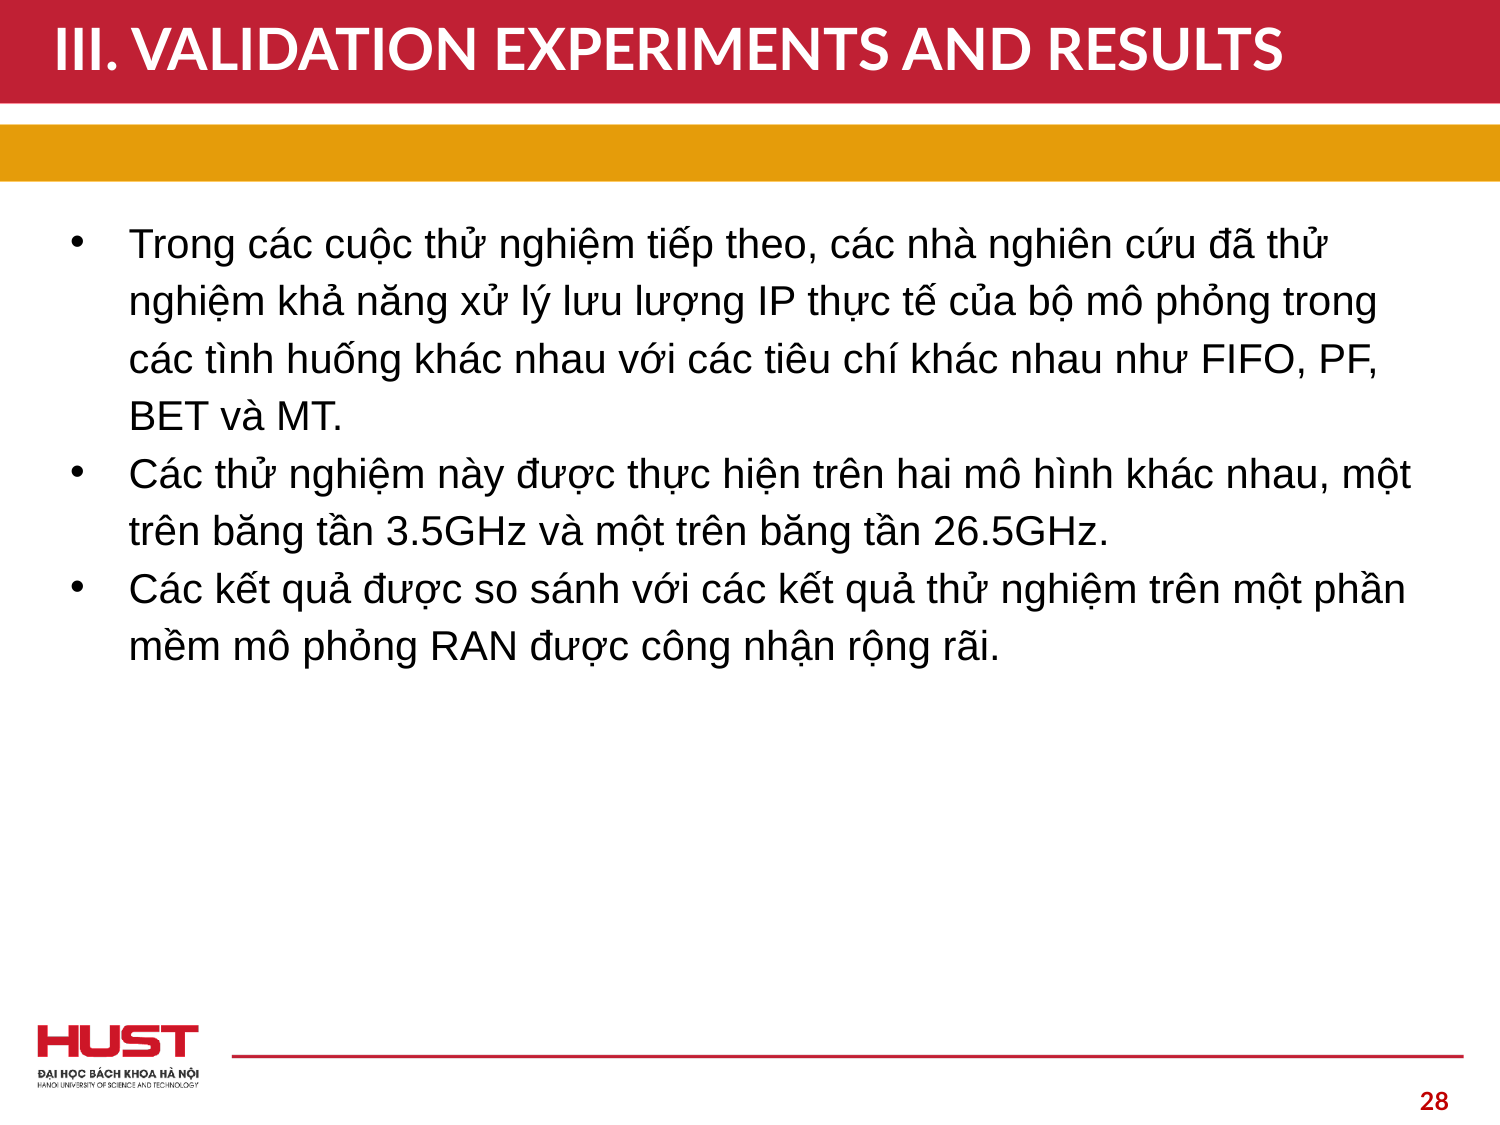

# III. VALIDATION EXPERIMENTS AND RESULTS

Trong các cuộc thử nghiệm tiếp theo, các nhà nghiên cứu đã thử nghiệm khả năng xử lý lưu lượng IP thực tế của bộ mô phỏng trong các tình huống khác nhau với các tiêu chí khác nhau như FIFO, PF, BET và MT.
Các thử nghiệm này được thực hiện trên hai mô hình khác nhau, một trên băng tần 3.5GHz và một trên băng tần 26.5GHz.
Các kết quả được so sánh với các kết quả thử nghiệm trên một phần mềm mô phỏng RAN được công nhận rộng rãi.
28